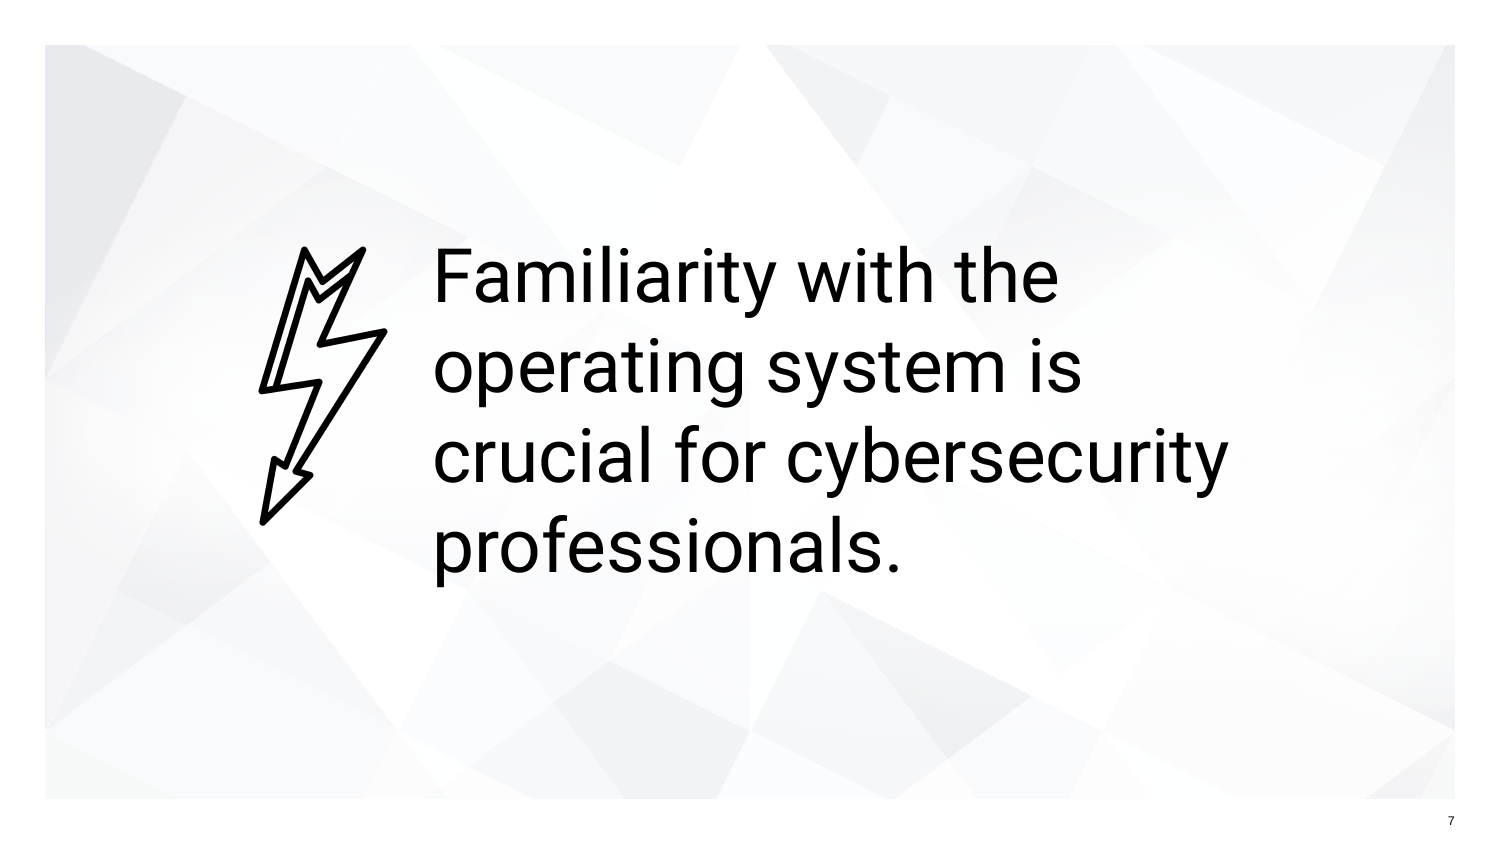

# Familiarity with the operating system is crucial for cybersecurity professionals.

7